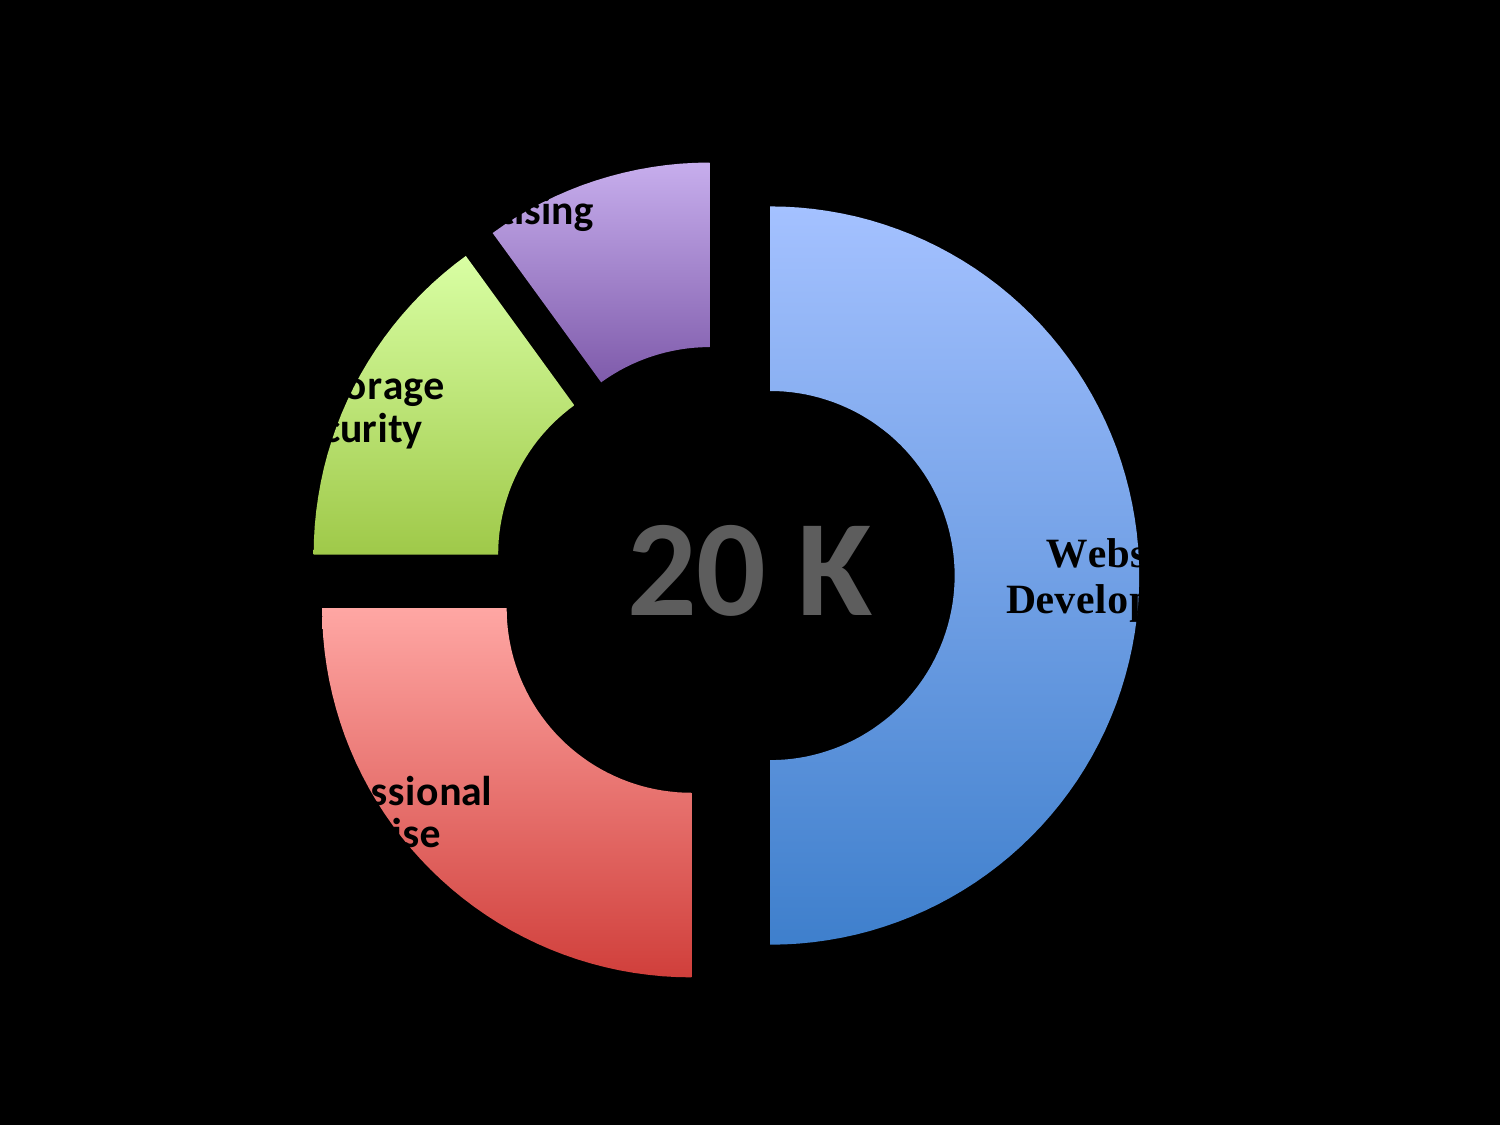

### Chart

| Category | Expenses |
|---|---|
| Website Development | 10000.0 |
| Professional Advise | 5000.0 |
| Data Storage | 3000.0 |
| Advertising | 2000.0 |
Advertising
20 K